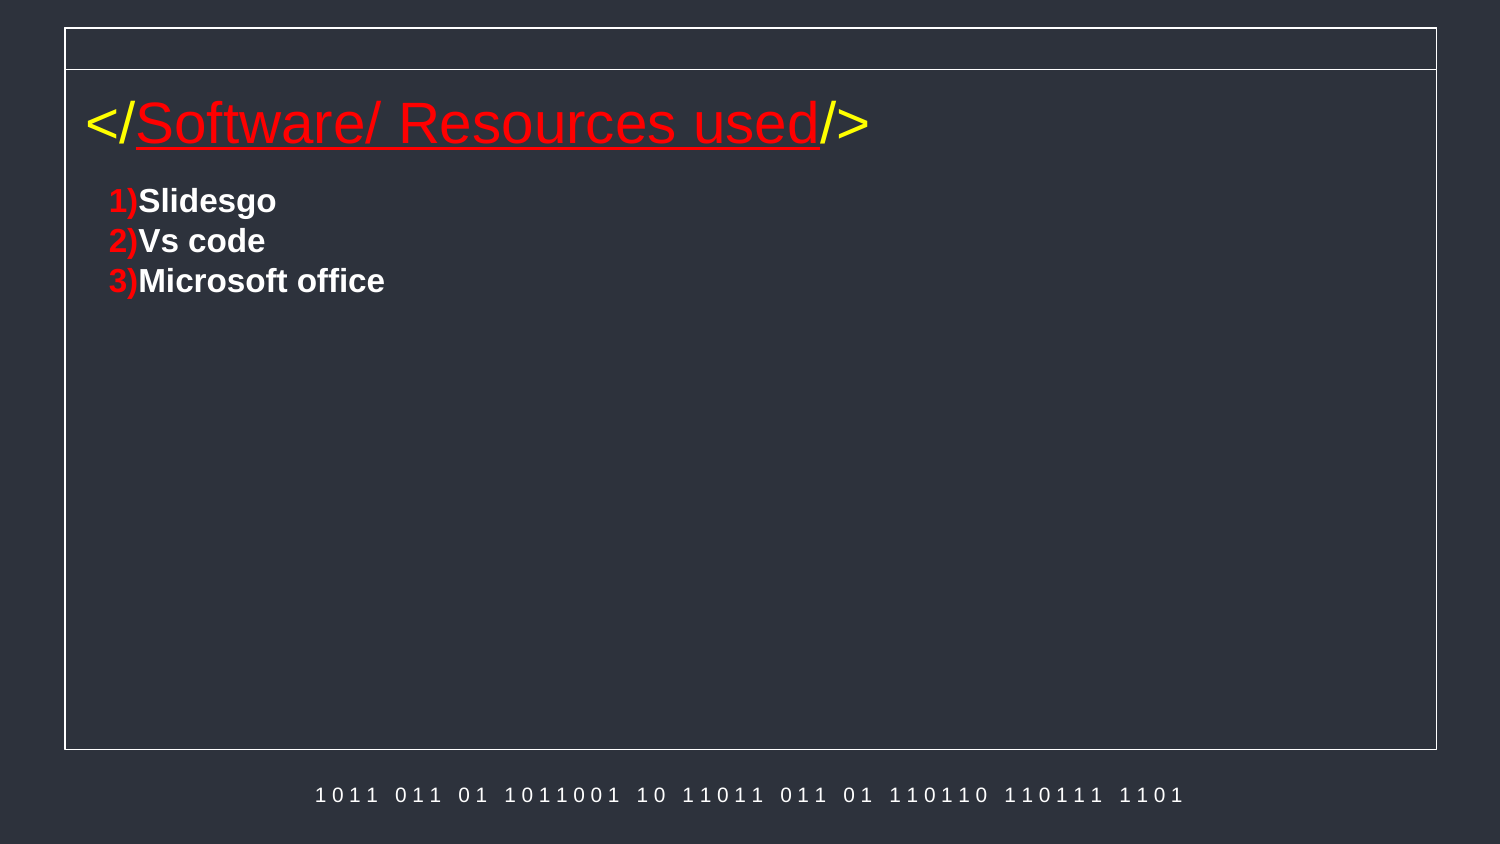

</Software/ Resources used/>
1)Slidesgo
2)Vs code
3)Microsoft office